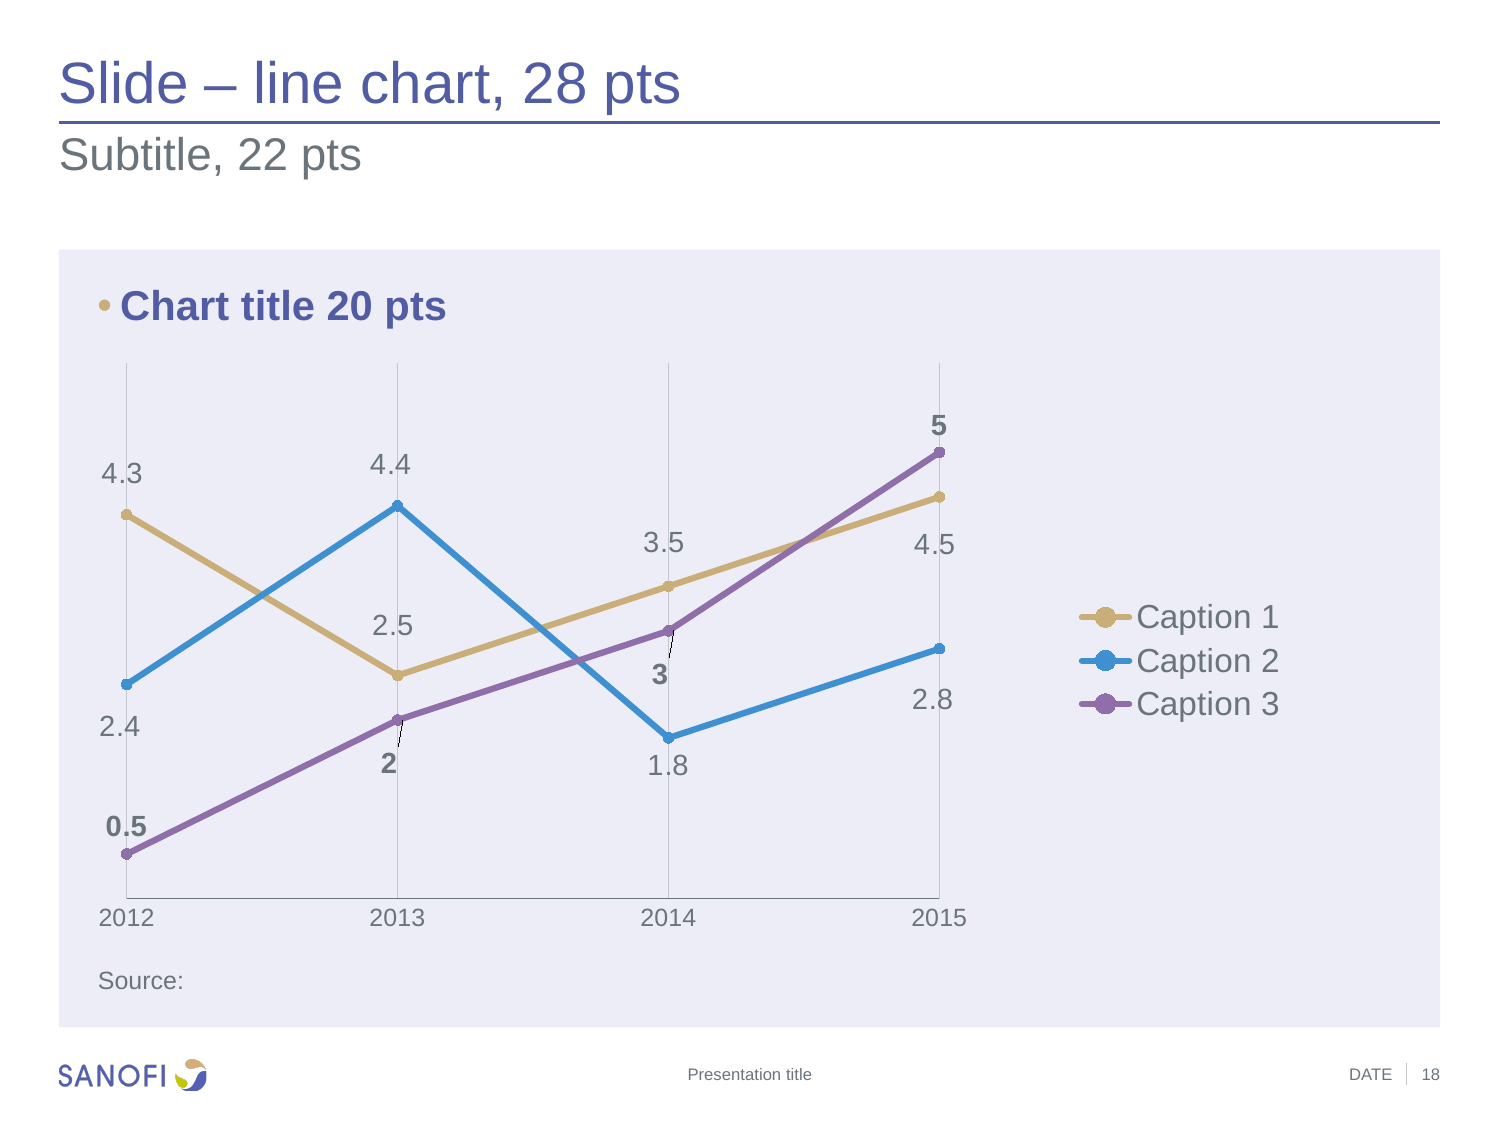

# Slide – line chart, 28 pts
Subtitle, 22 pts
Chart title 20 pts

### Chart

| Category | Caption 1 | Caption 2 | Caption 3 |
|---|---|---|---|
| 2012 | 4.3 | 2.4 | 0.5 |
| 2013 | 2.5 | 4.4 | 2.0 |
| 2014 | 3.5 | 1.8 | 3.0 |
| 2015 | 4.5 | 2.8 | 5.0 |
Source:
Presentation title
DATE
18